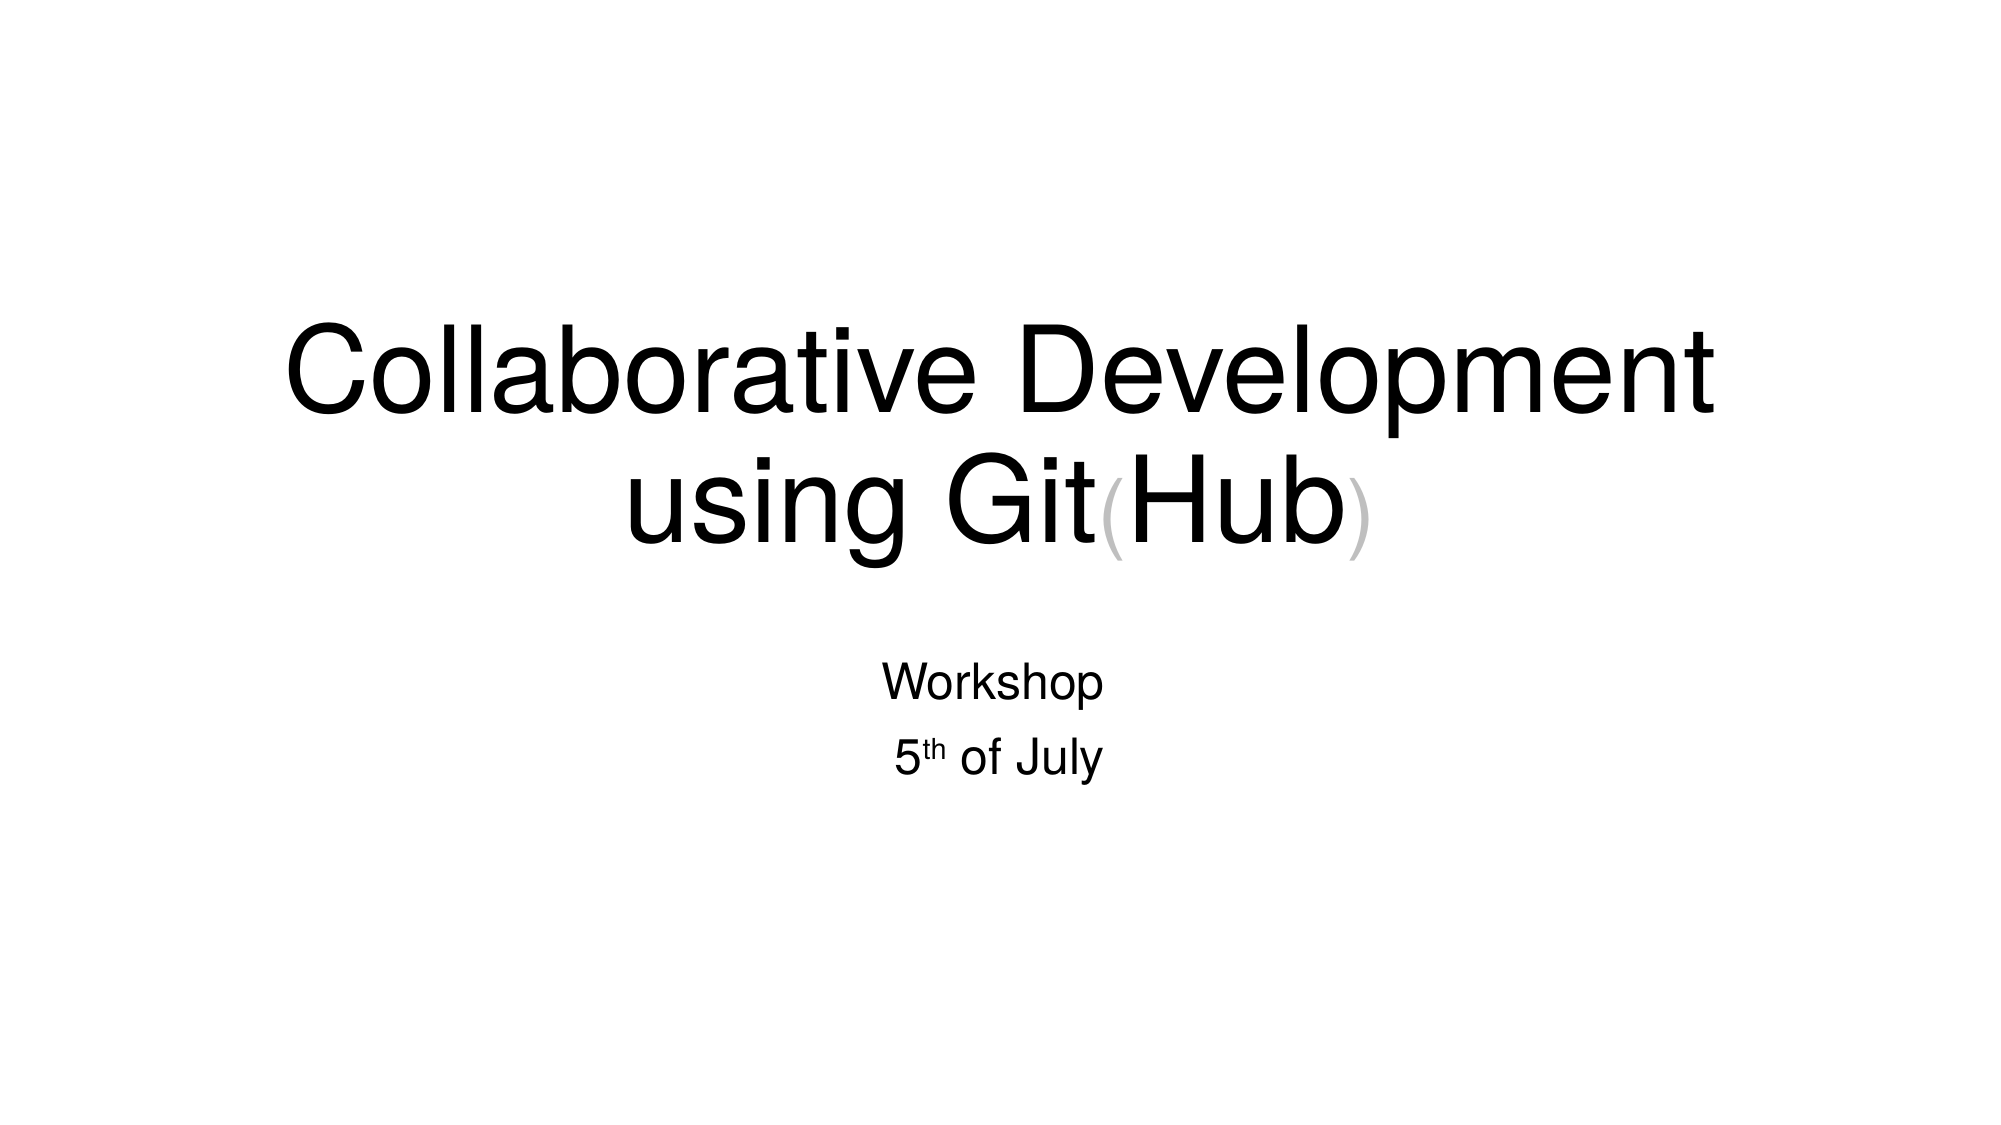

# Collaborative Development using Git(Hub)
Workshop
5th of July